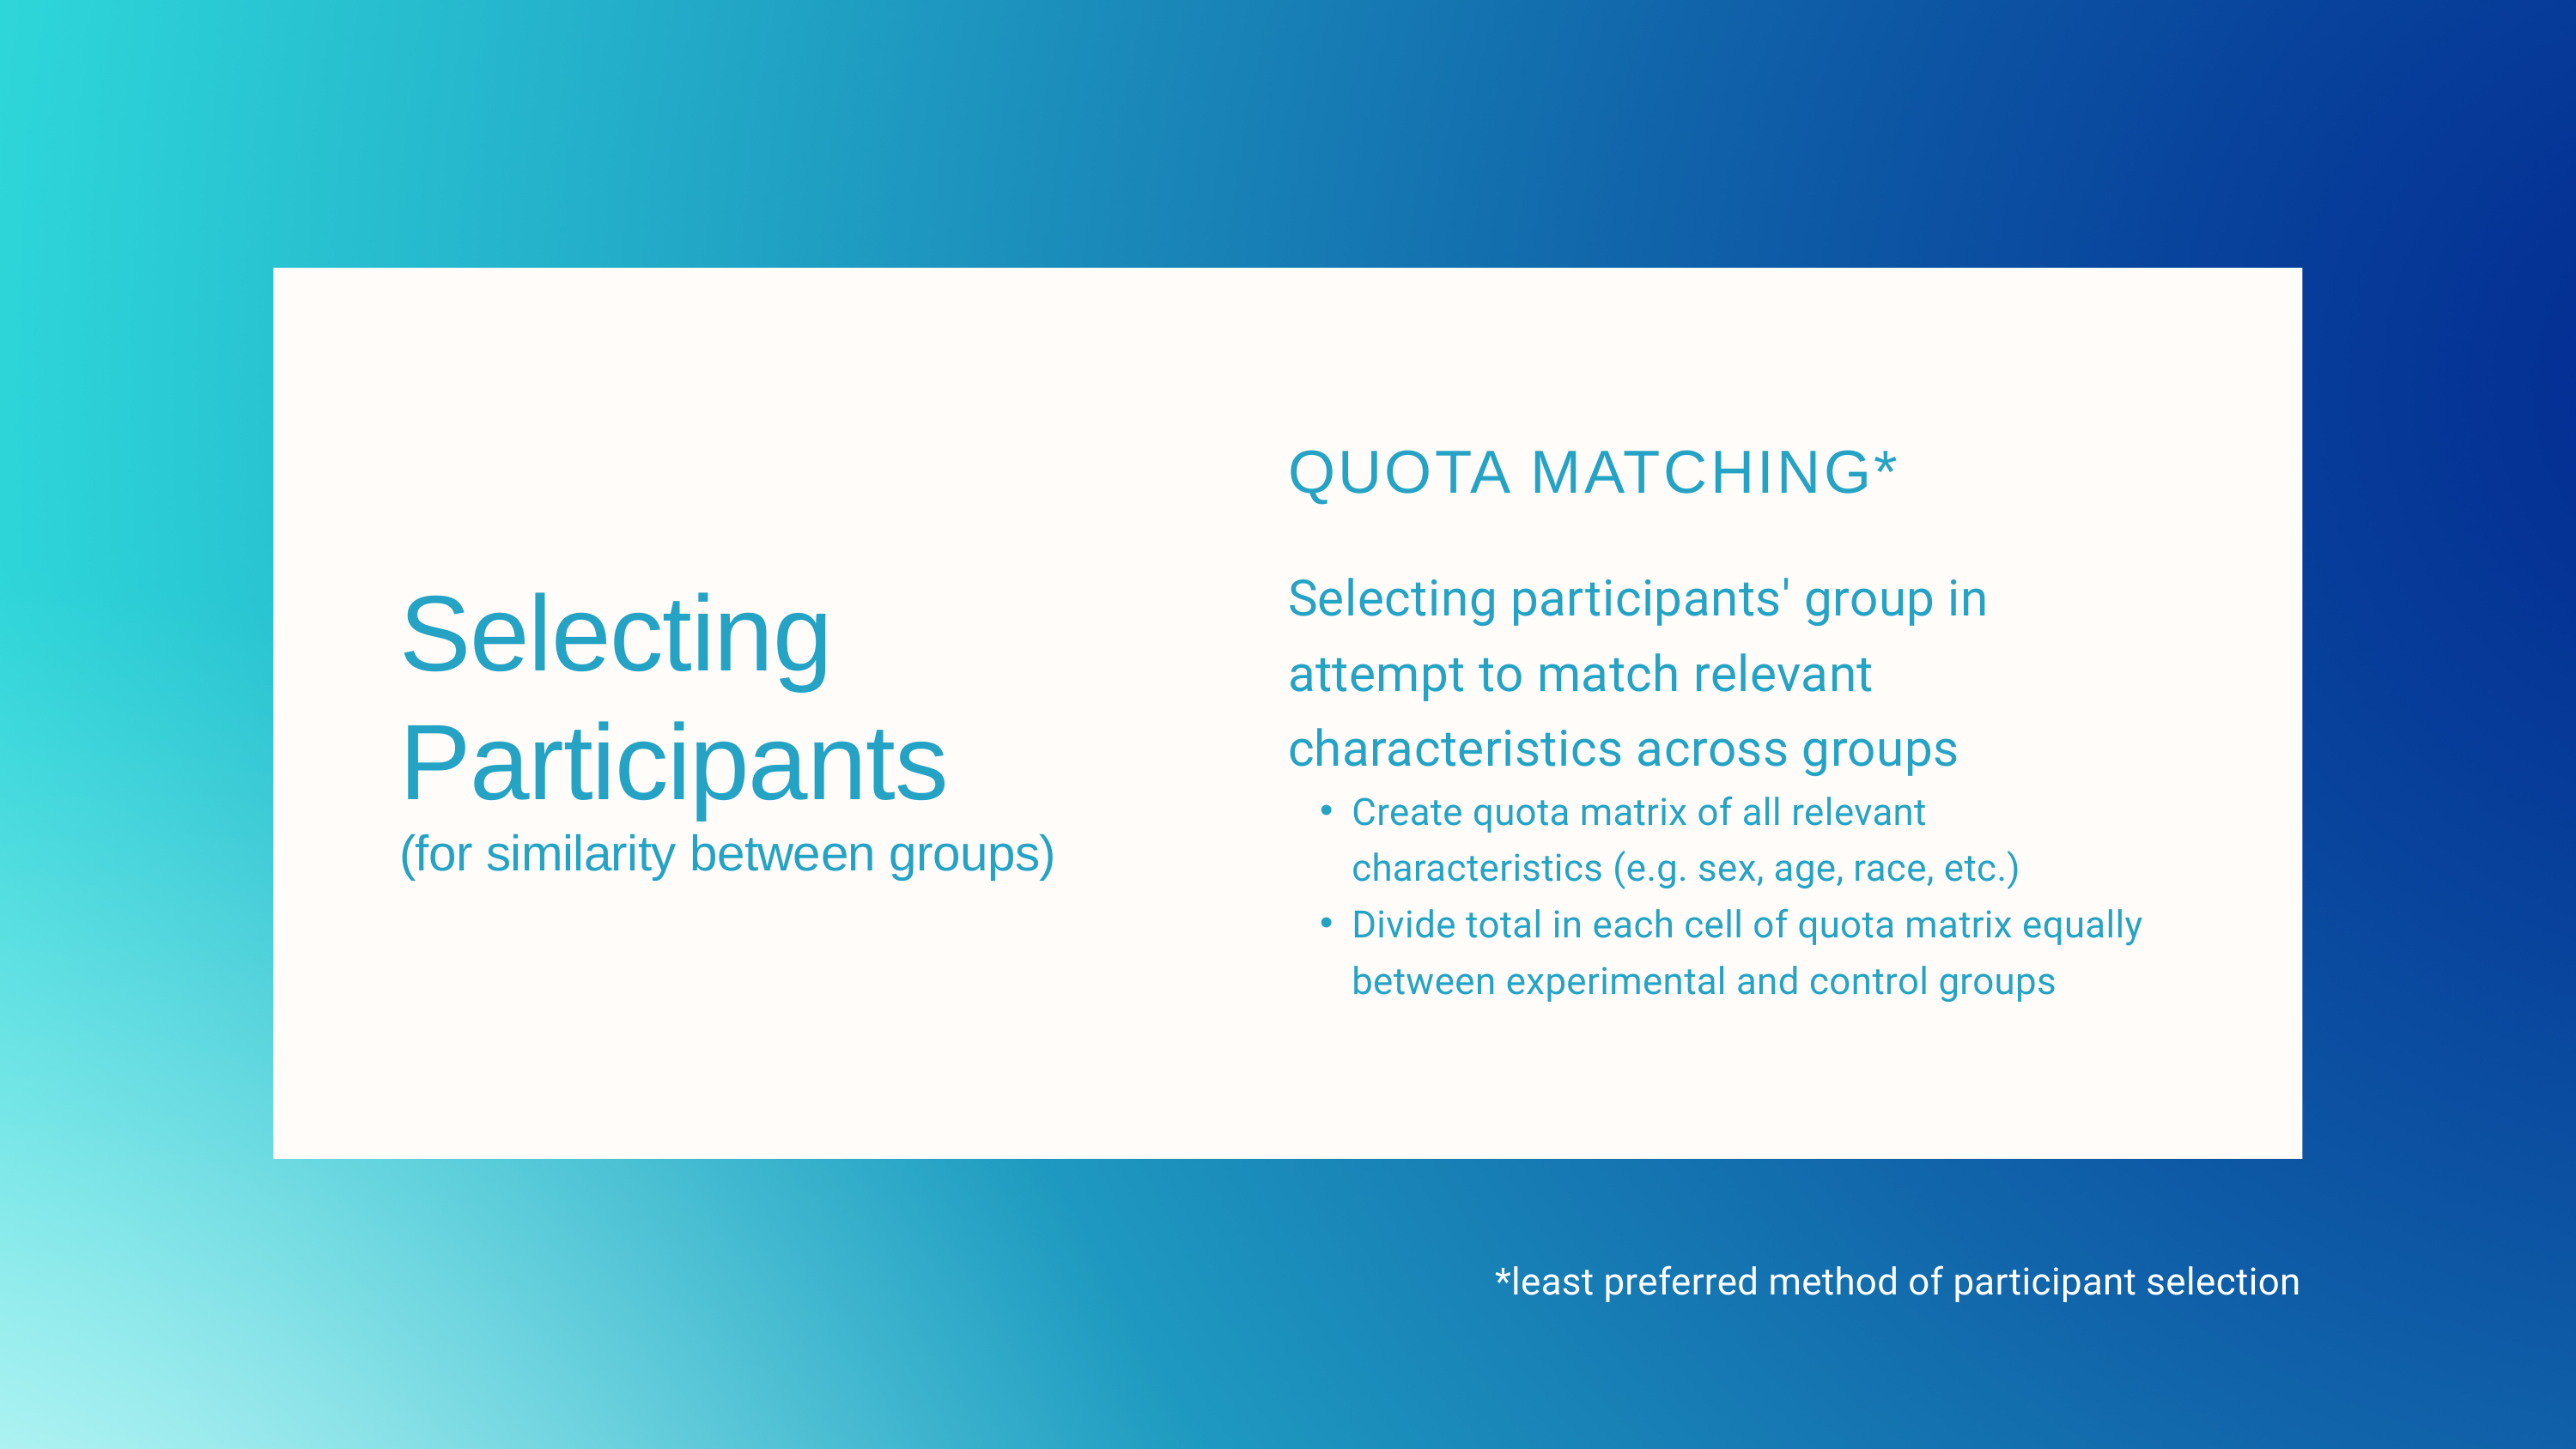

QUOTA MATCHING*
Selecting participants' group in attempt to match relevant characteristics across groups
Create quota matrix of all relevant characteristics (e.g. sex, age, race, etc.)
Divide total in each cell of quota matrix equally between experimental and control groups
Selecting Participants
(for similarity between groups)
*least preferred method of participant selection